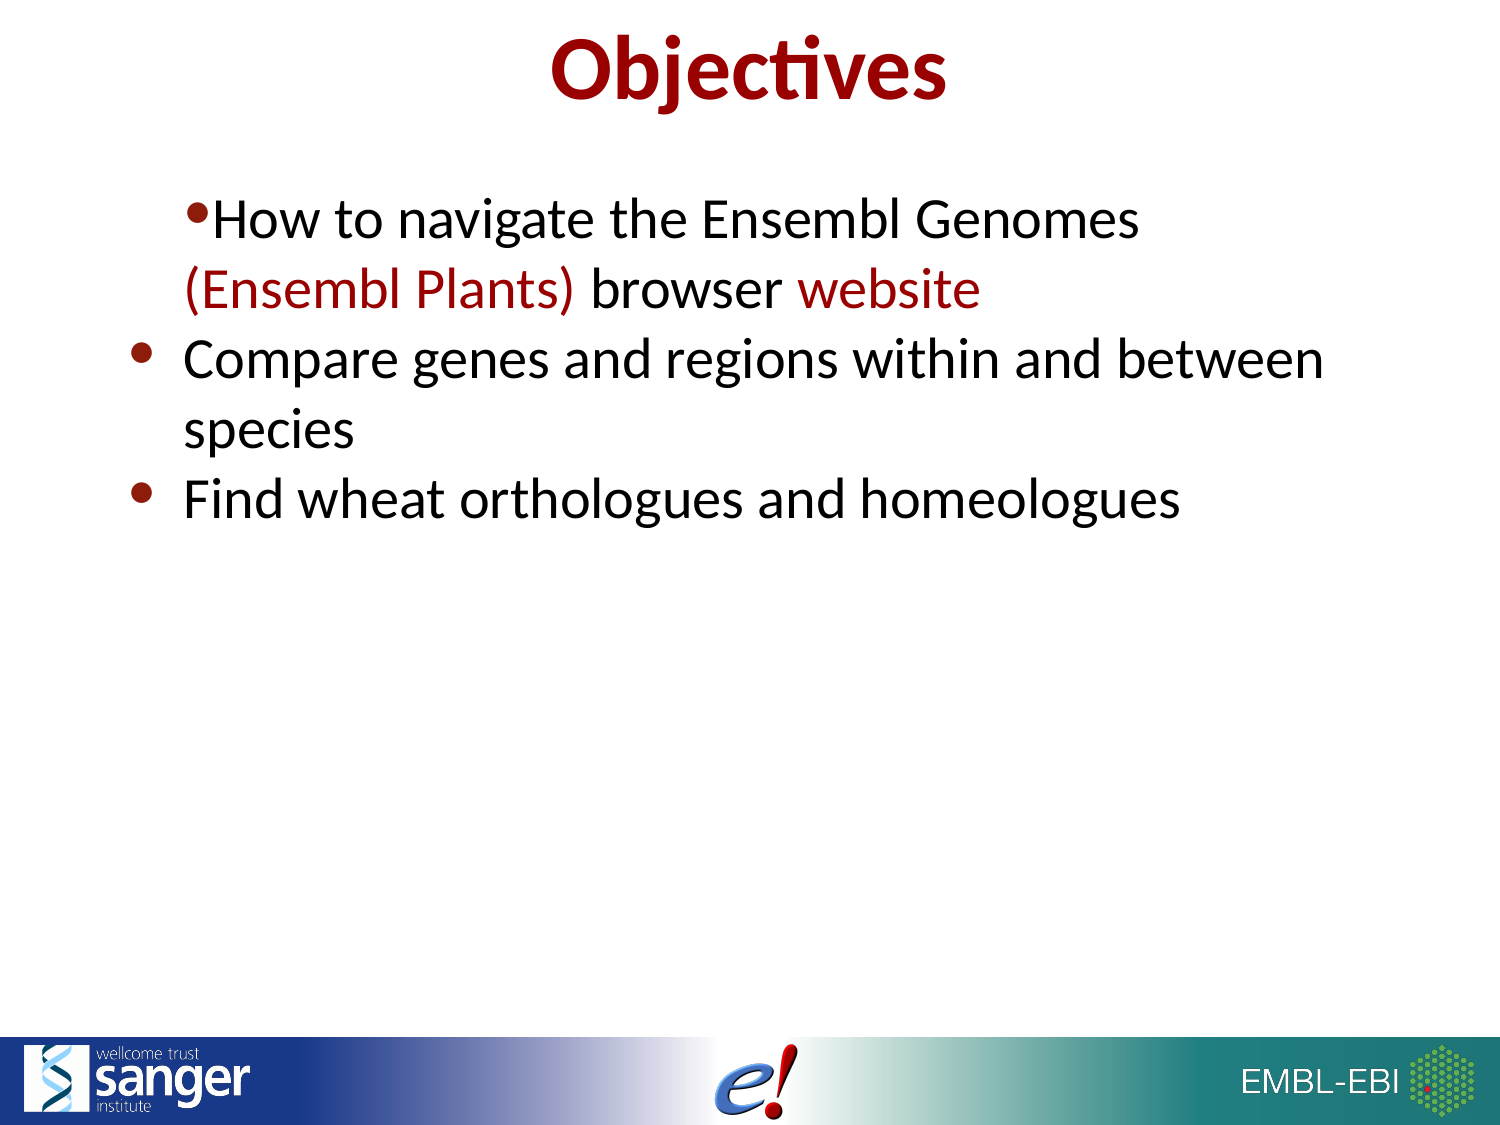

# Objectives
How to navigate the Ensembl Genomes (Ensembl Plants) browser website
Compare genes and regions within and between species
Find wheat orthologues and homeologues